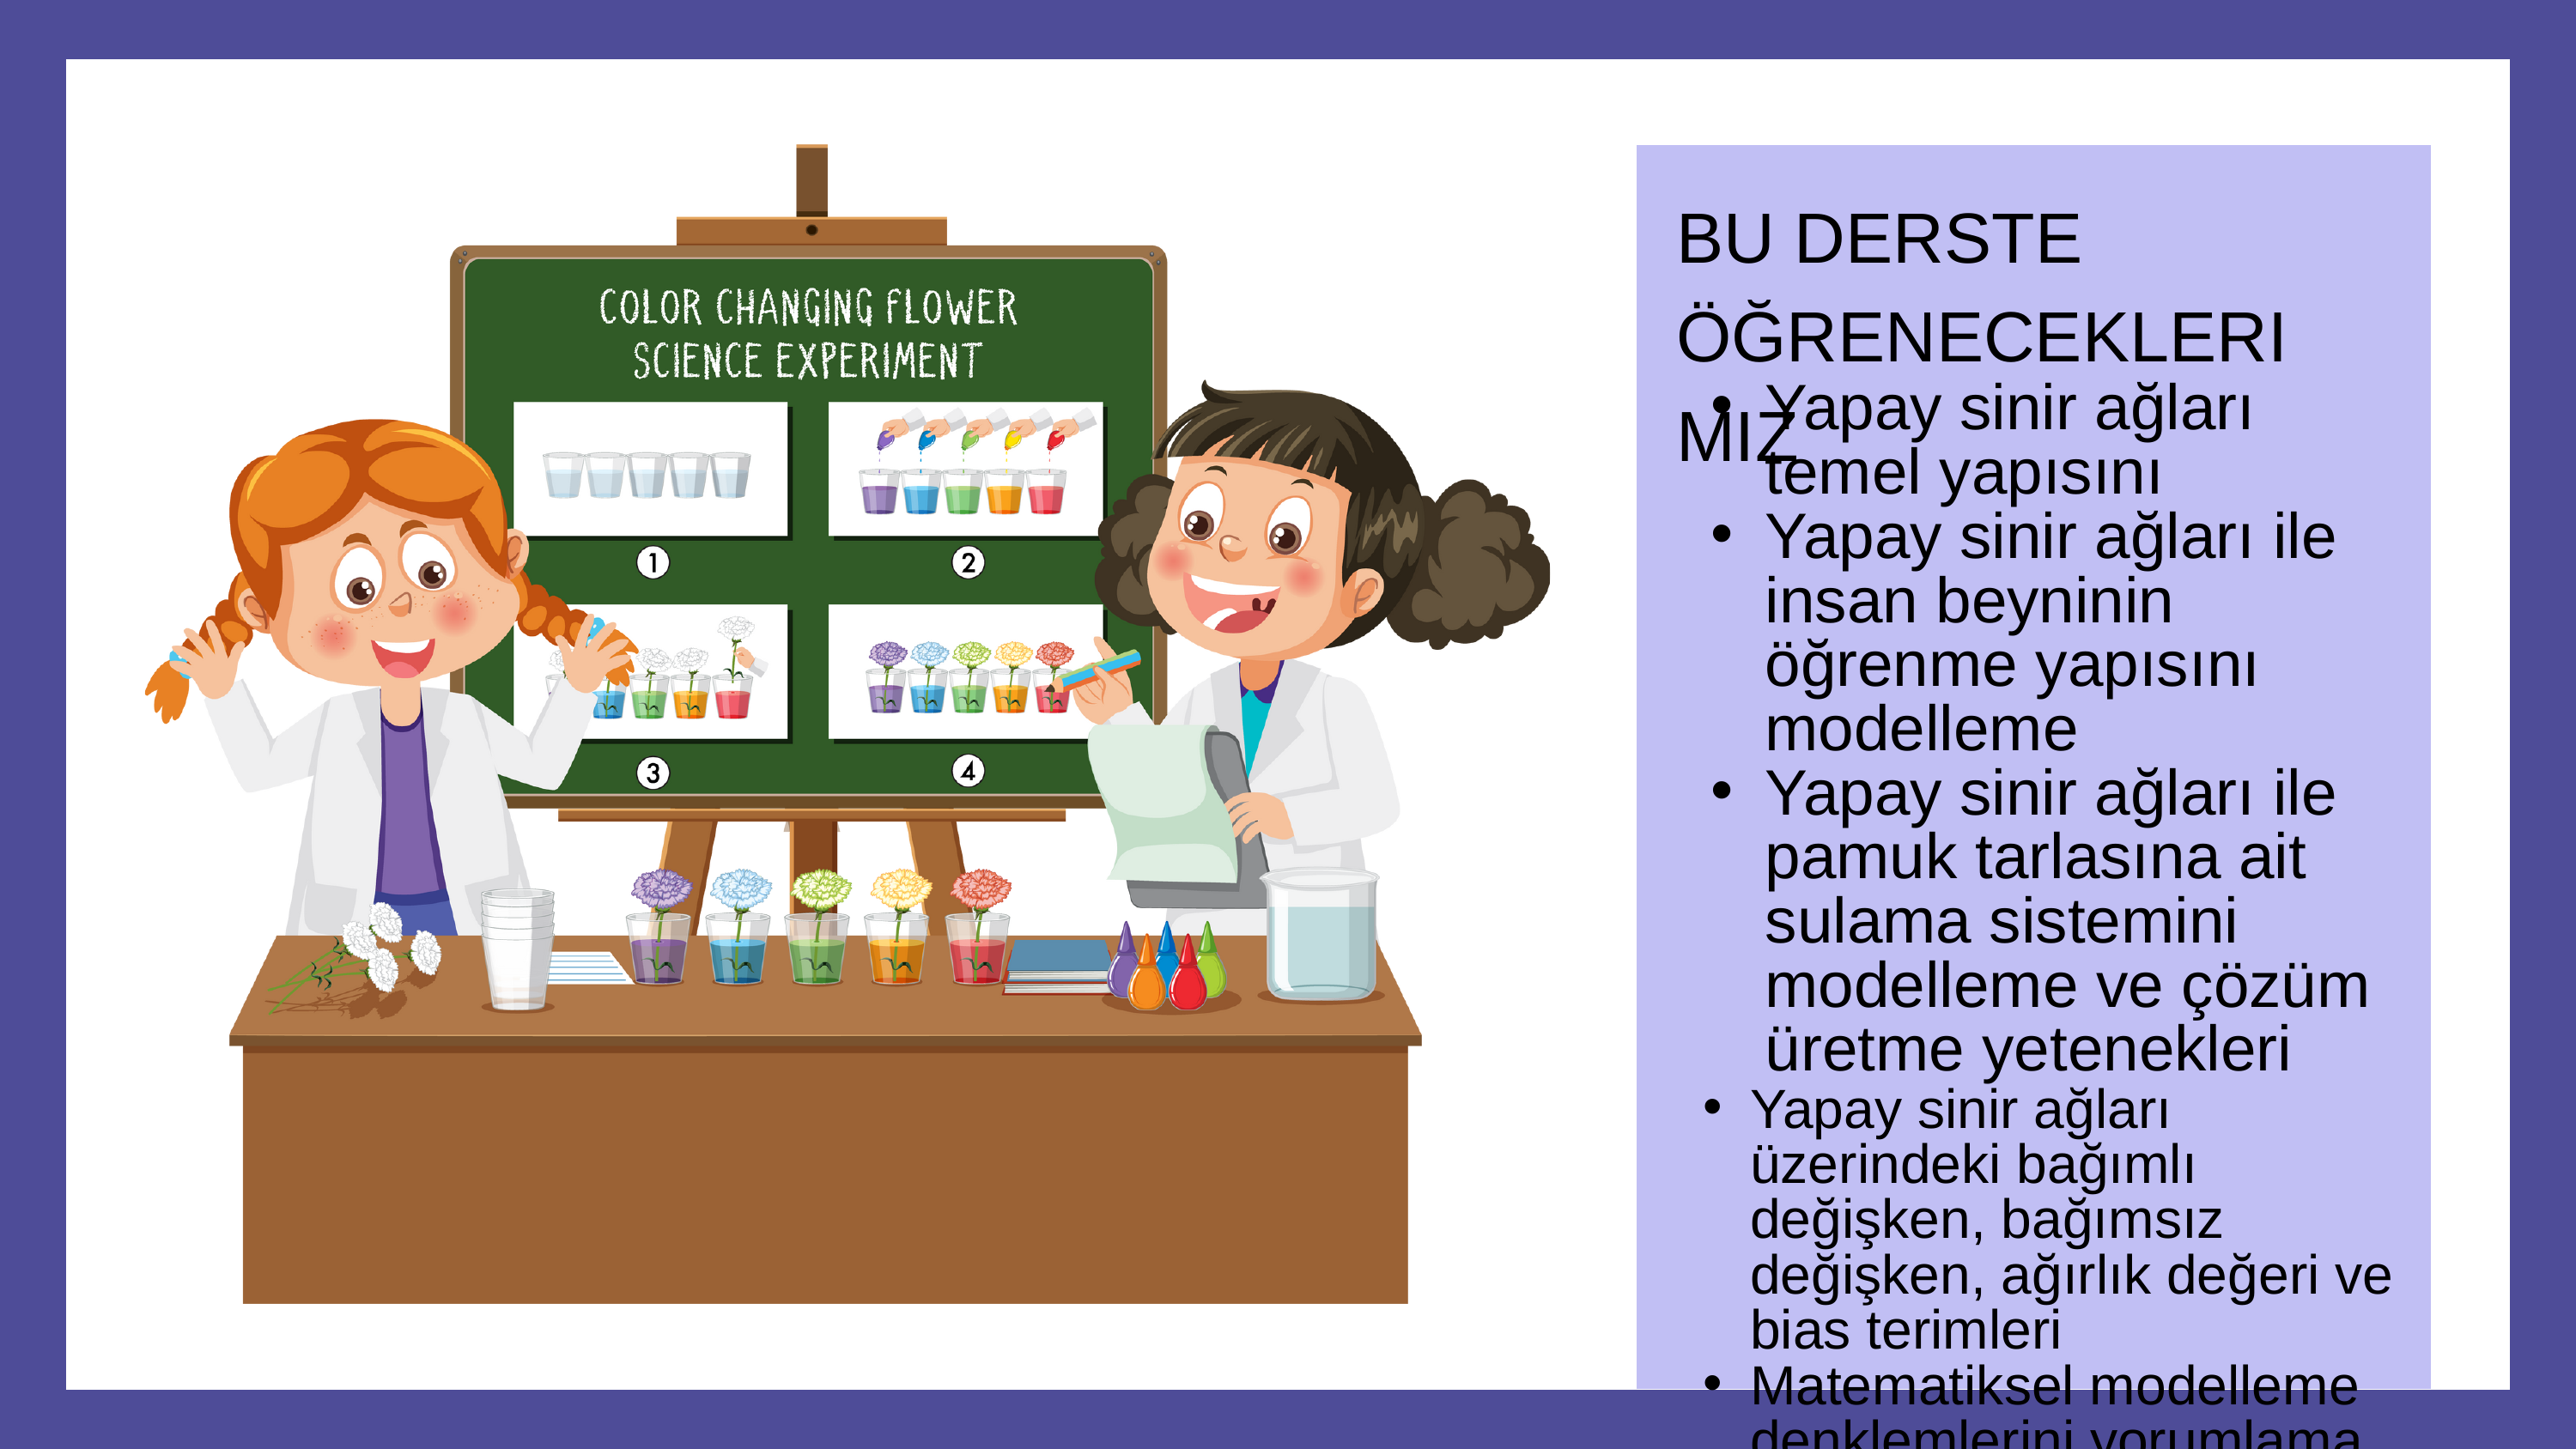

BU DERSTE ÖĞRENECEKLERIMIZ
Yapay sinir ağları temel yapısını
Yapay sinir ağları ile insan beyninin öğrenme yapısını modelleme
Yapay sinir ağları ile pamuk tarlasına ait sulama sistemini modelleme ve çözüm üretme yetenekleri
Yapay sinir ağları üzerindeki bağımlı değişken, bağımsız değişken, ağırlık değeri ve bias terimleri
Matematiksel modelleme denklemlerini yorumlama
 Keras kütüphanesinin fonksiyonları